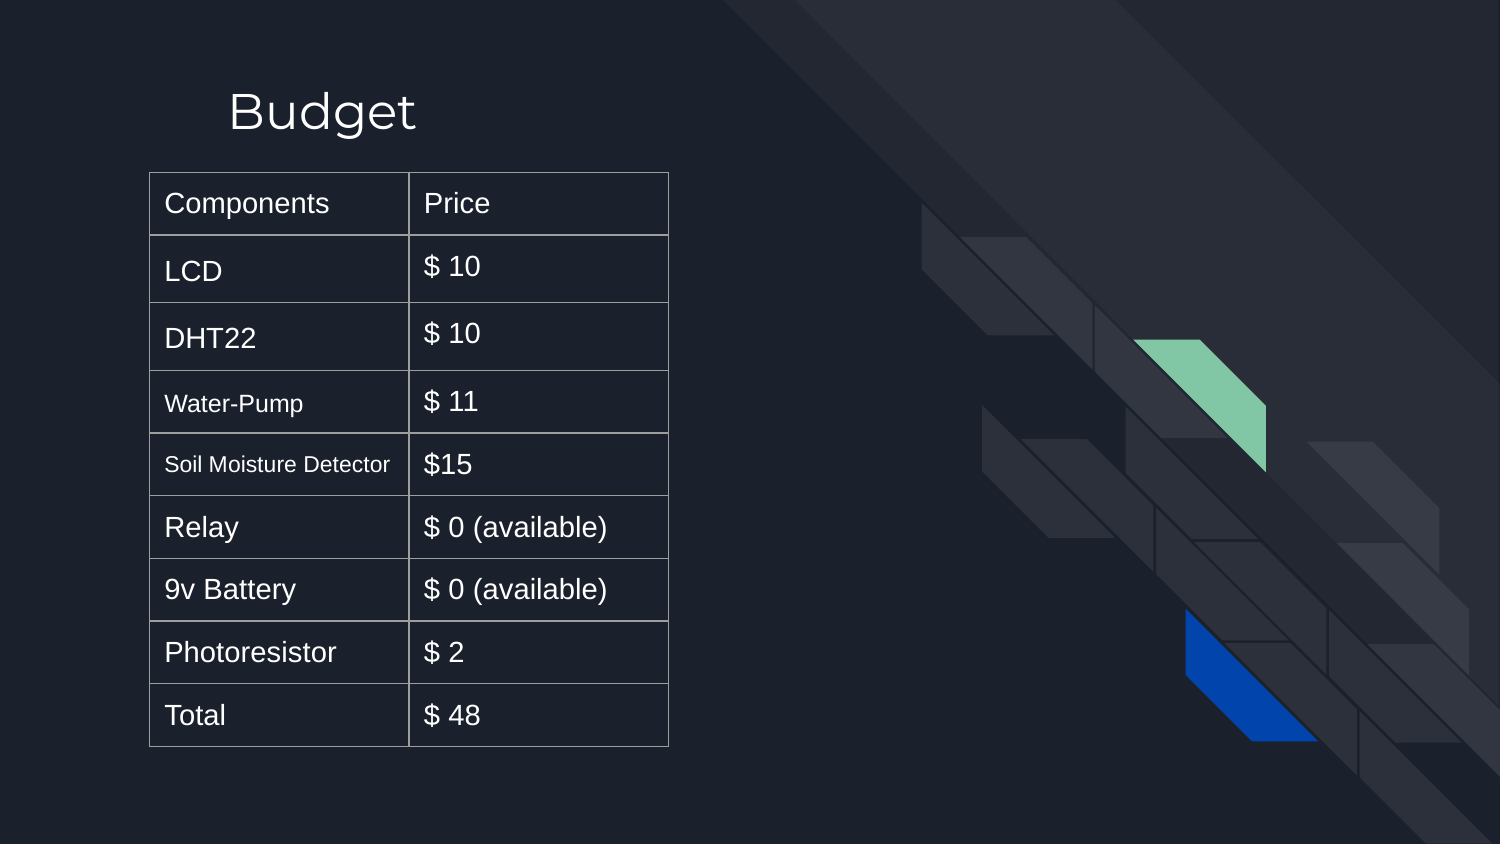

# Budget
| Components | Price |
| --- | --- |
| LCD | $ 10 |
| DHT22 | $ 10 |
| Water-Pump | $ 11 |
| Soil Moisture Detector | $15 |
| Relay | $ 0 (available) |
| 9v Battery | $ 0 (available) |
| Photoresistor | $ 2 |
| Total | $ 48 |